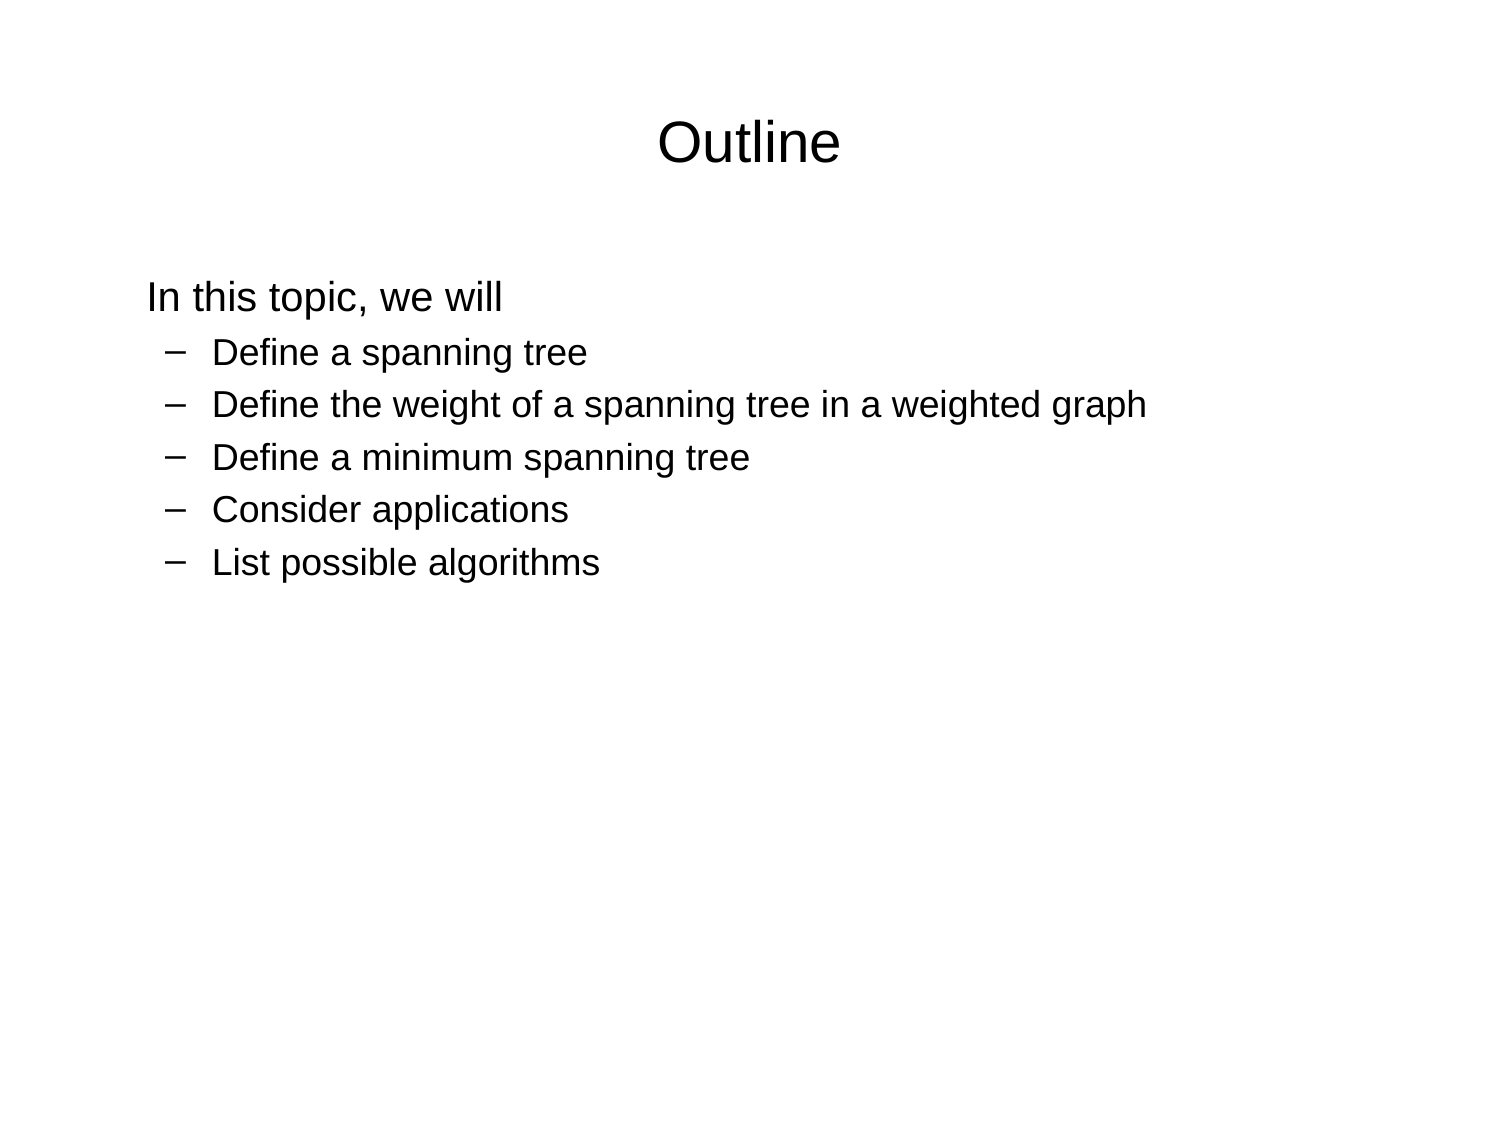

# Outline
	In this topic, we will
Define a spanning tree
Define the weight of a spanning tree in a weighted graph
Define a minimum spanning tree
Consider applications
List possible algorithms